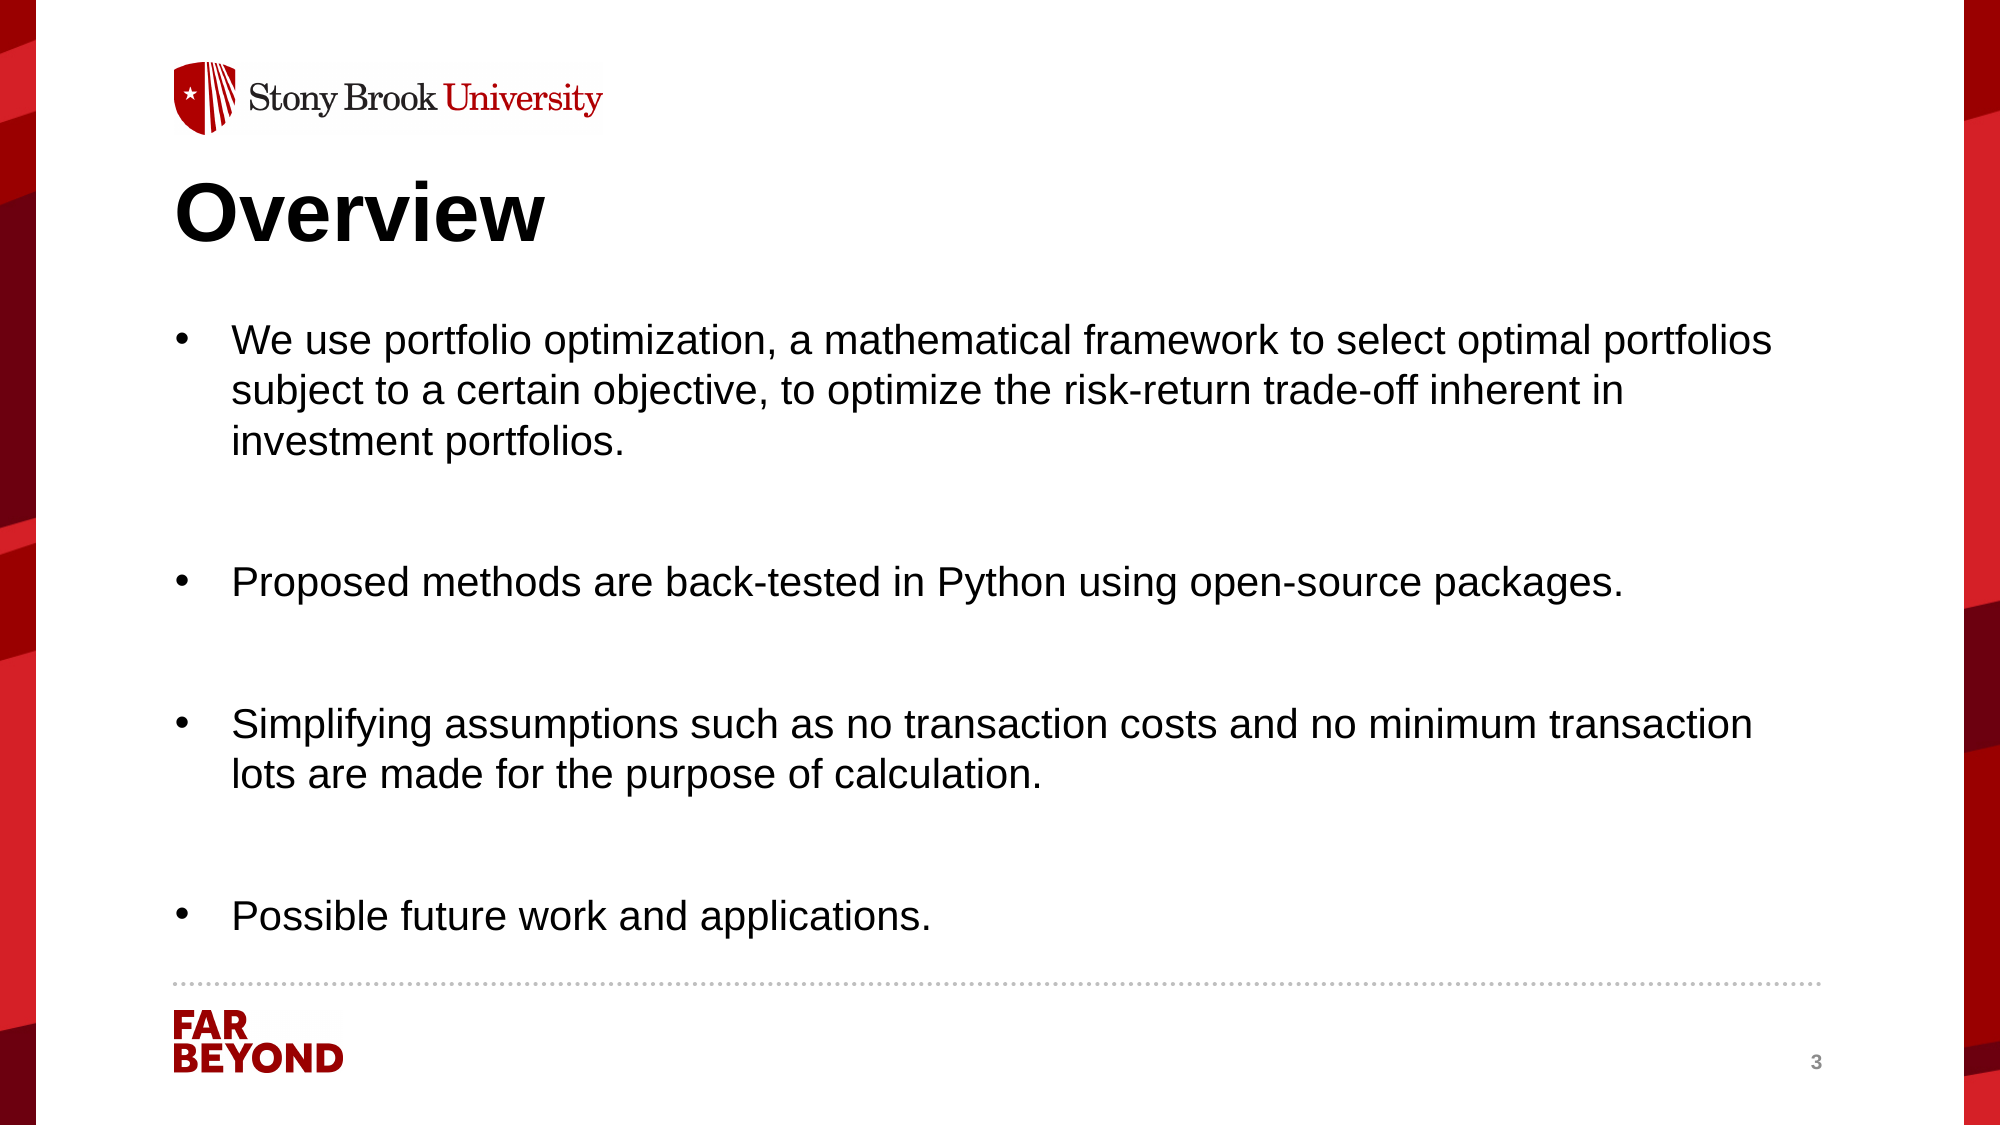

# Overview
We use portfolio optimization, a mathematical framework to select optimal portfolios subject to a certain objective, to optimize the risk-return trade-off inherent in investment portfolios.

Proposed methods are back-tested in Python using open-source packages.

Simplifying assumptions such as no transaction costs and no minimum transaction lots are made for the purpose of calculation.

Possible future work and applications.
3